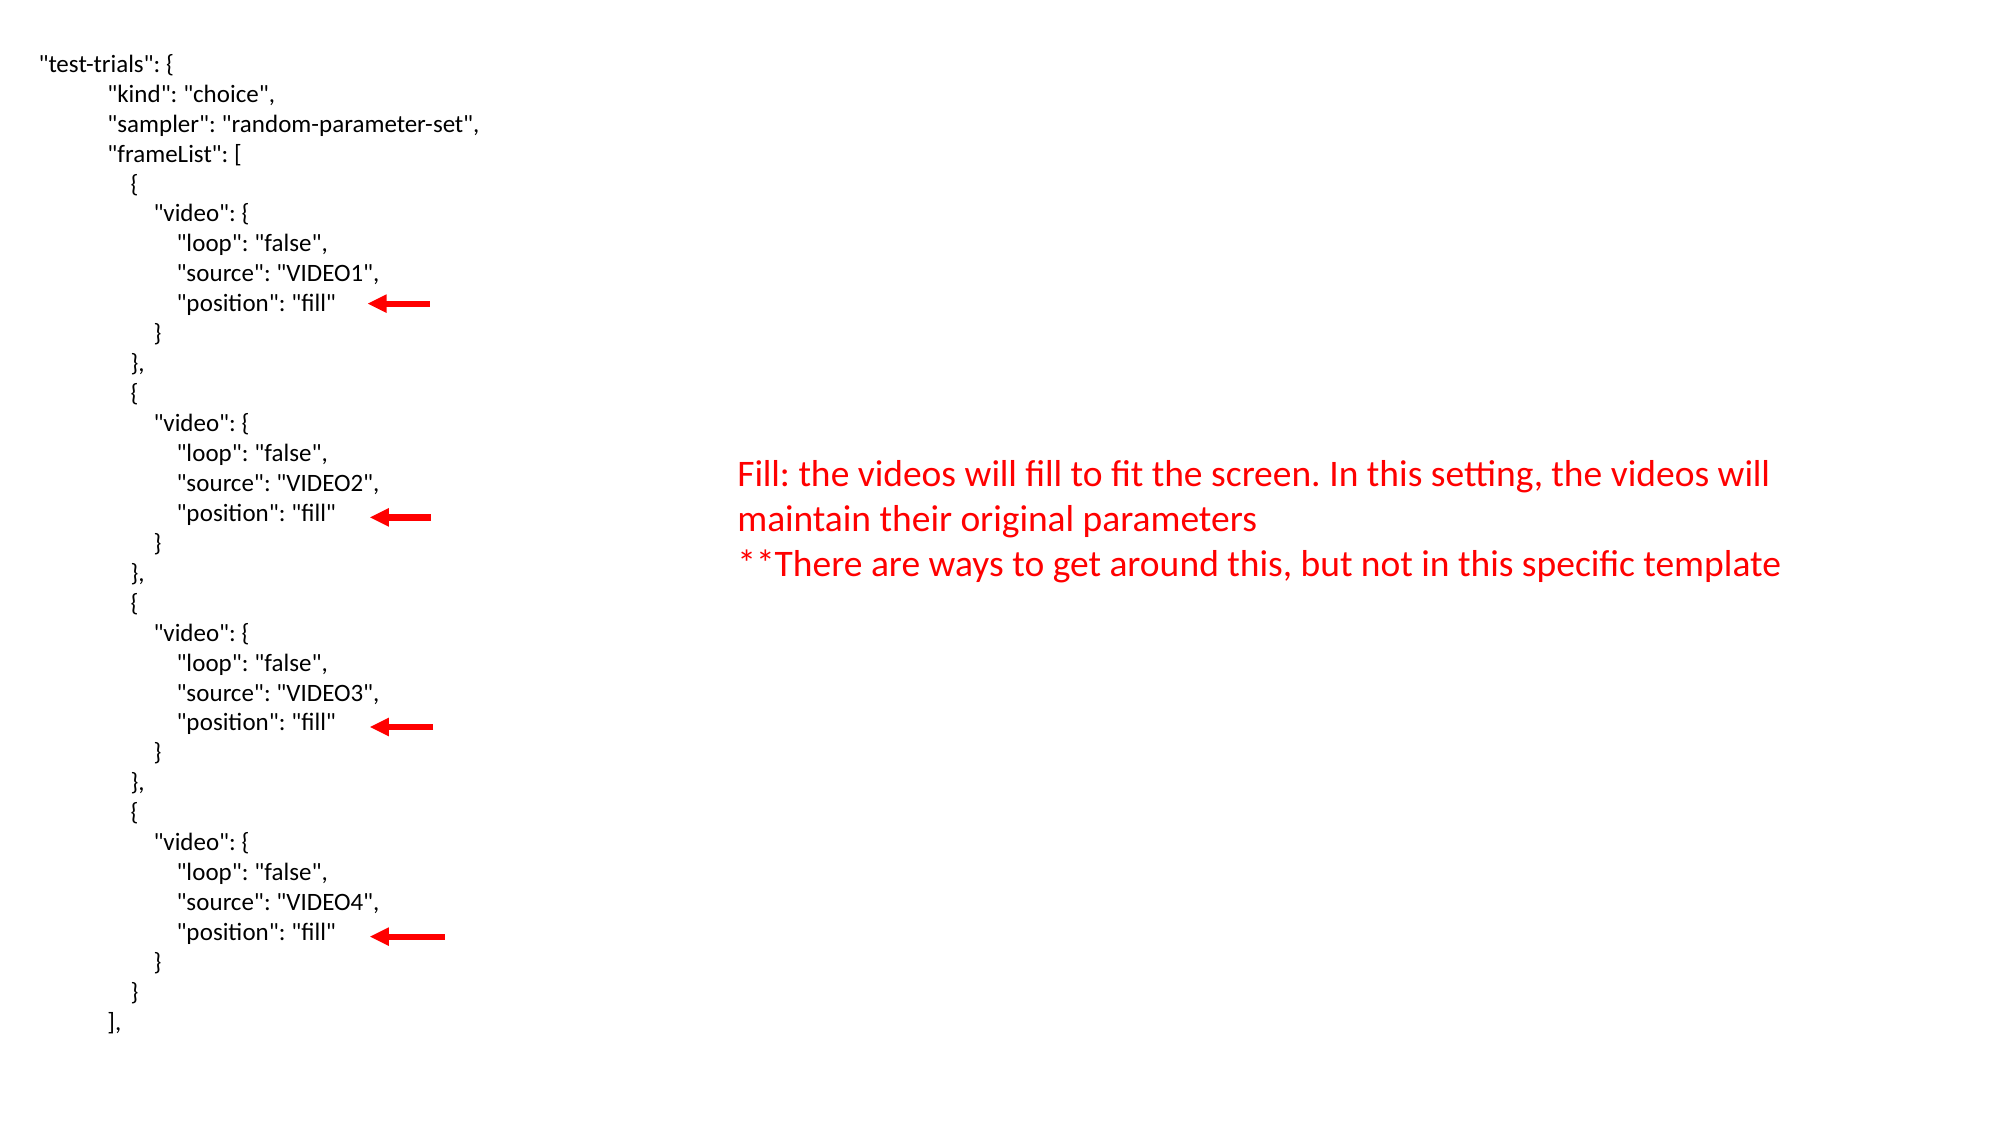

"test-trials": {
            "kind": "choice",
            "sampler": "random-parameter-set",
            "frameList": [
                {
                    "video": {
                        "loop": "false",
                        "source": "VIDEO1",
                        "position": "fill"
                    }
                },
                {
                    "video": {
                        "loop": "false",
                        "source": "VIDEO2",
                        "position": "fill"
                    }
                },
                {
                    "video": {
                        "loop": "false",
                        "source": "VIDEO3",
                        "position": "fill"
                    }
                },
                {
                    "video": {
                        "loop": "false",
                        "source": "VIDEO4",
                        "position": "fill"
                    }
                }
            ],

Fill: the videos will fill to fit the screen. In this setting, the videos will maintain their original parameters
**There are ways to get around this, but not in this specific template